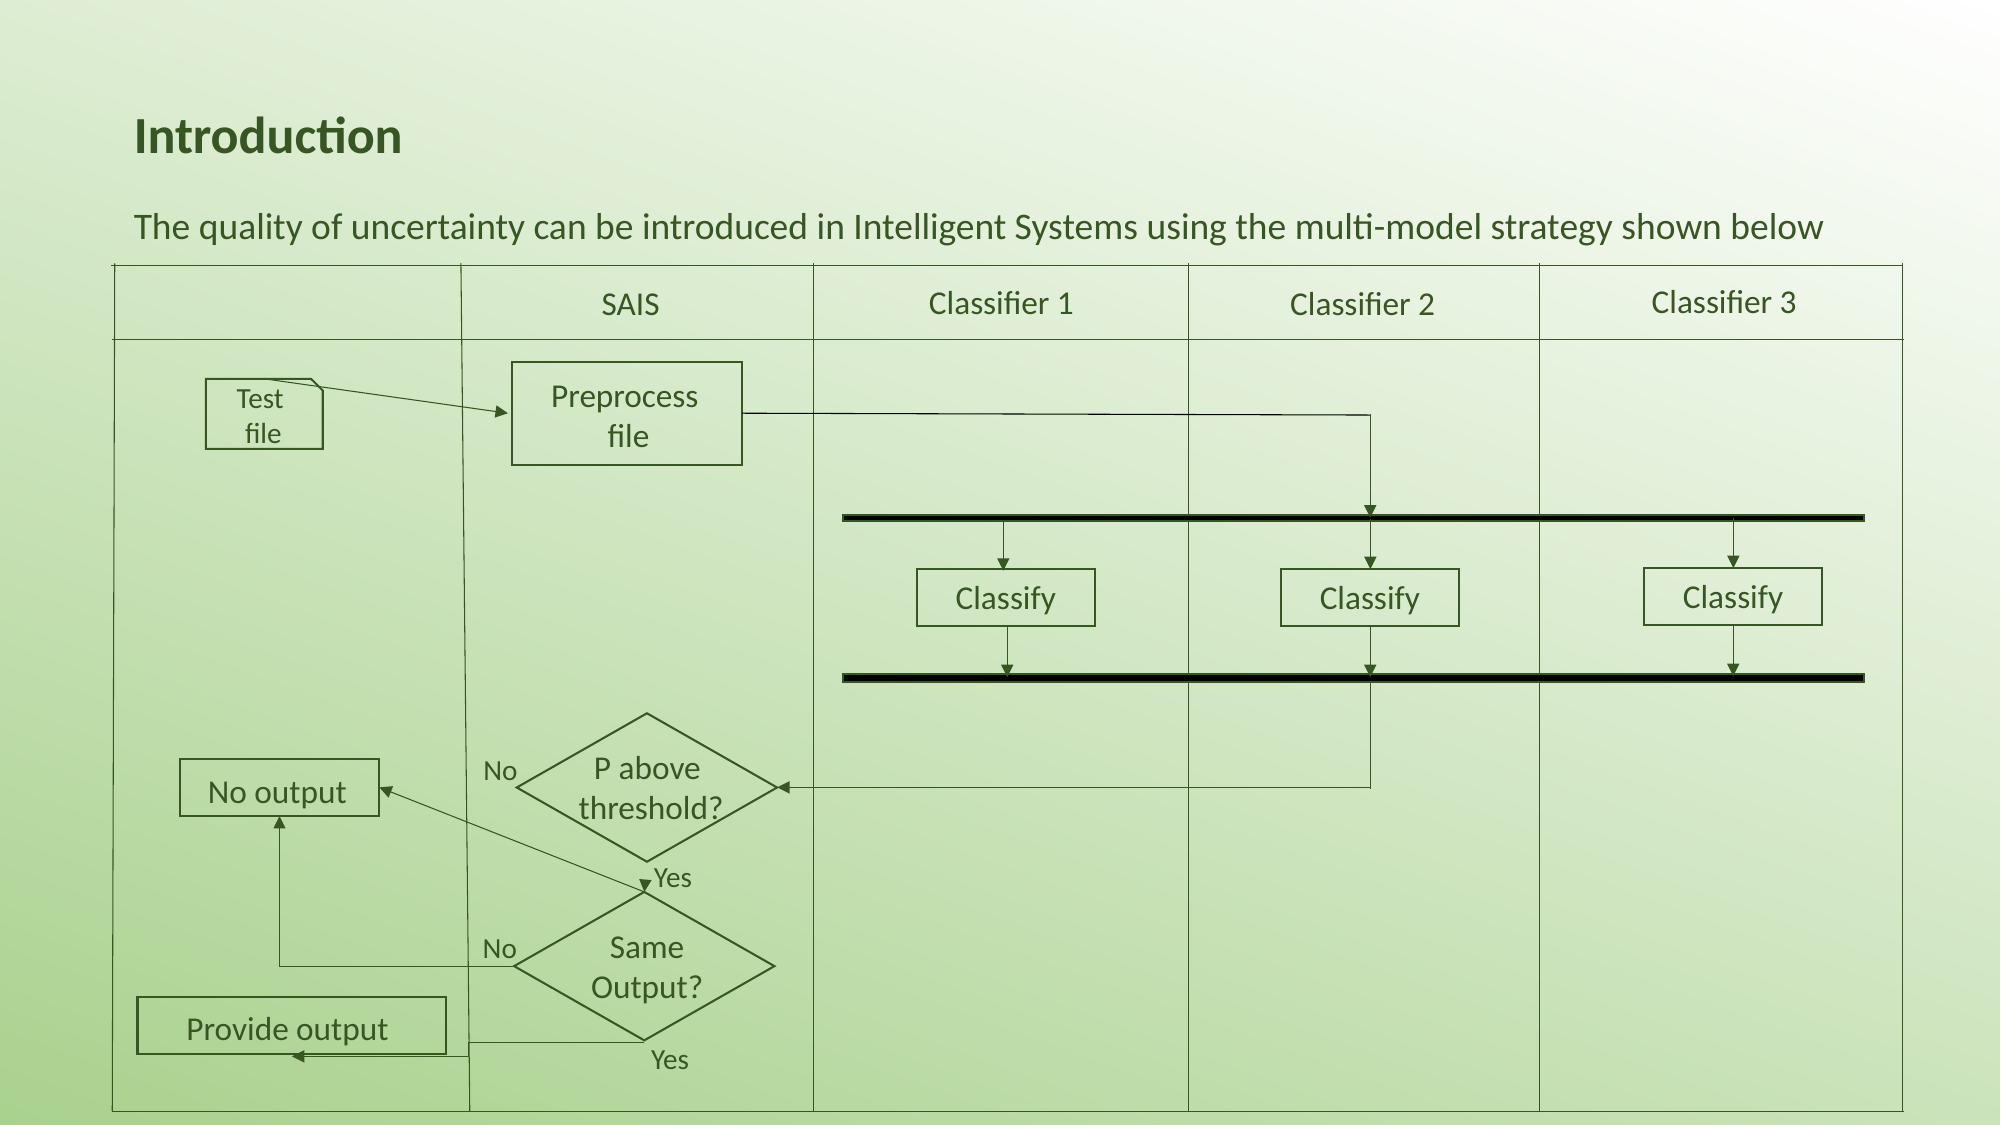

Introduction
The quality of uncertainty can be introduced in Intelligent Systems using the multi-model strategy shown below

Classifier 3
Classifier 1
SAIS
Classifier 2

Preprocess
file
Test
file

Classify

Classify
Classify

P above
threshold?
No

No output
Yes

Same
Output?
No

Provide output
Yes